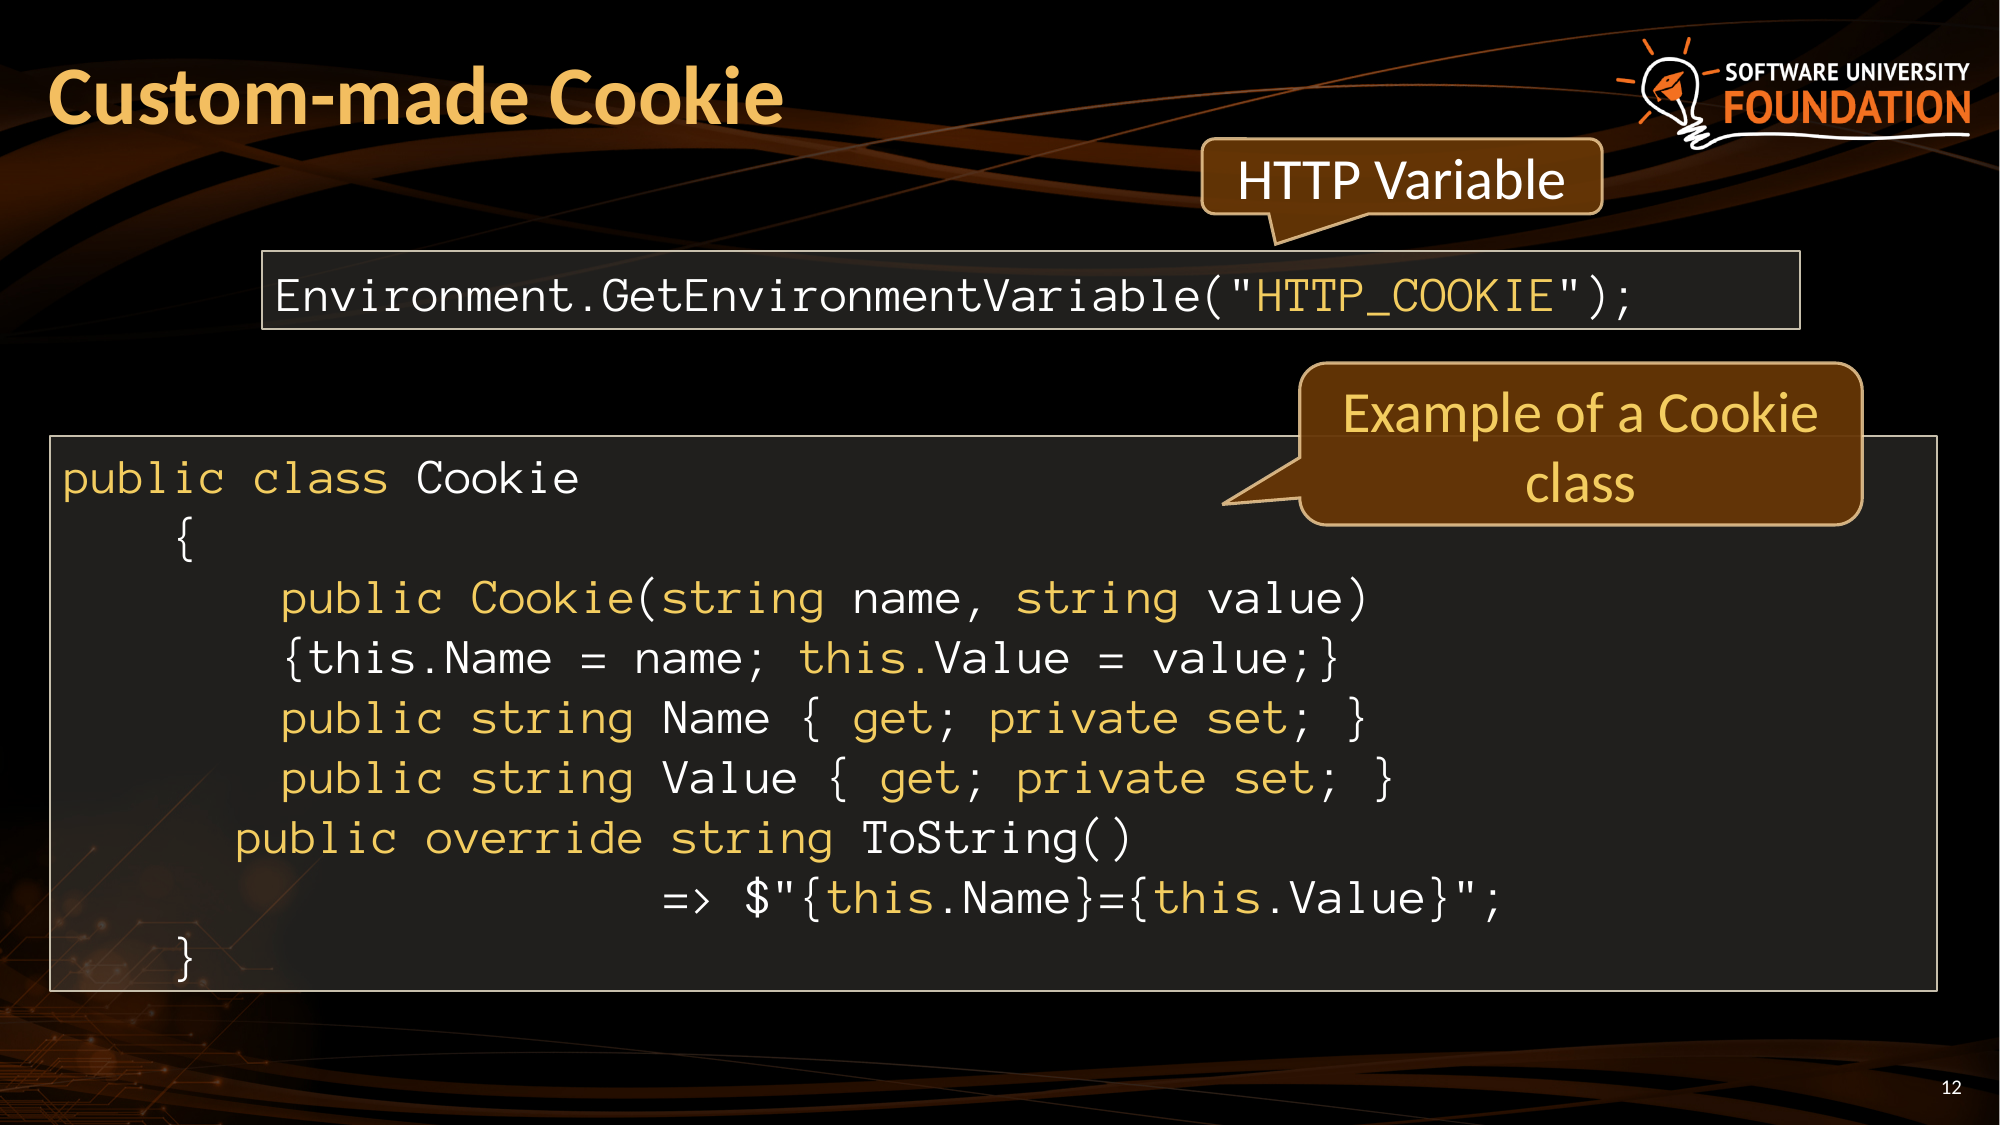

# Custom-made Cookie
HTTP Variable
Environment.GetEnvironmentVariable("HTTP_COOKIE");
Example of a Cookie class
public class Cookie
    {
        public Cookie(string name, string value)
        {this.Name = name; this.Value = value;}
        public string Name { get; private set; }
        public string Value { get; private set; }
 	  public override string ToString()
				=> $"{this.Name}={this.Value}";
    }
12